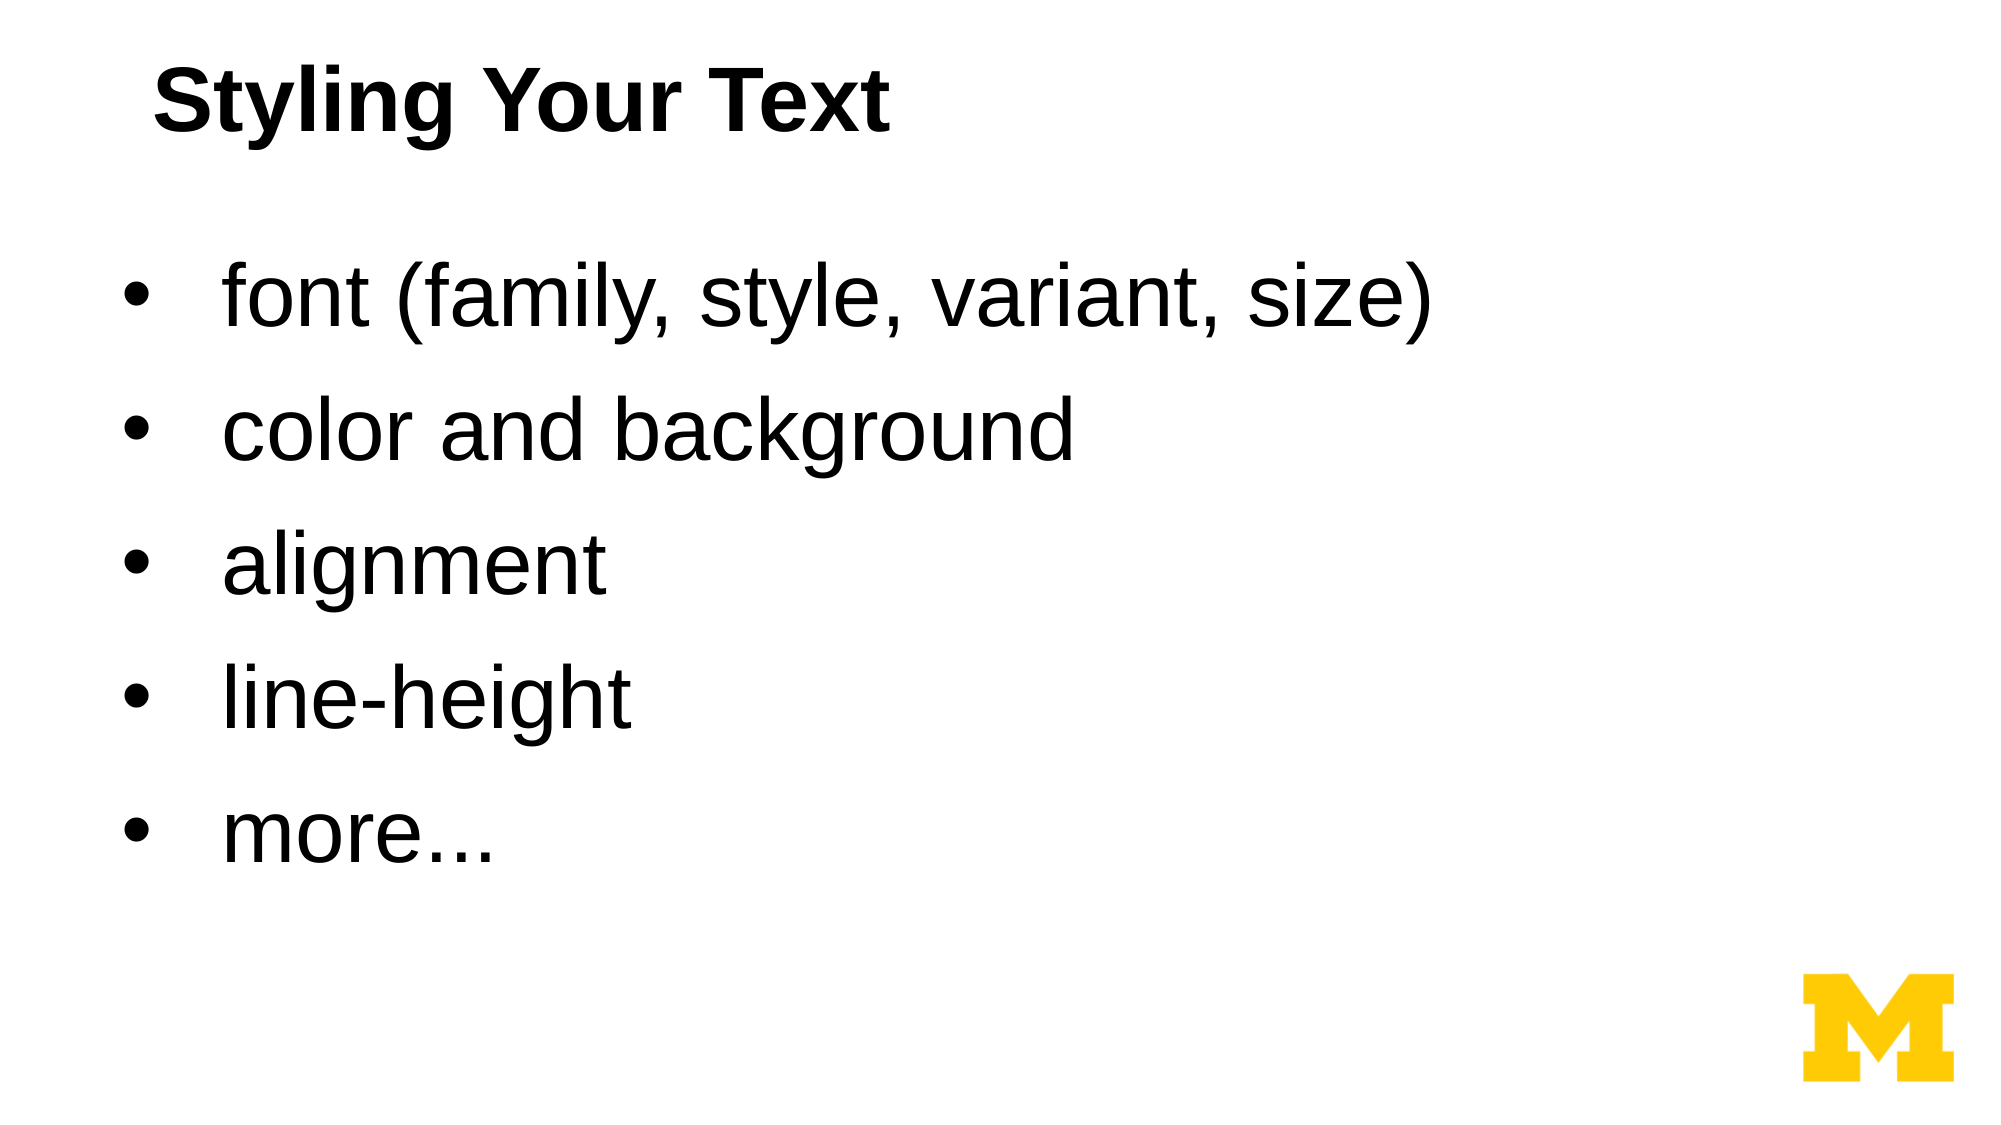

# Styling Your Text
font (family, style, variant, size)
color and background
alignment
line-height
more...